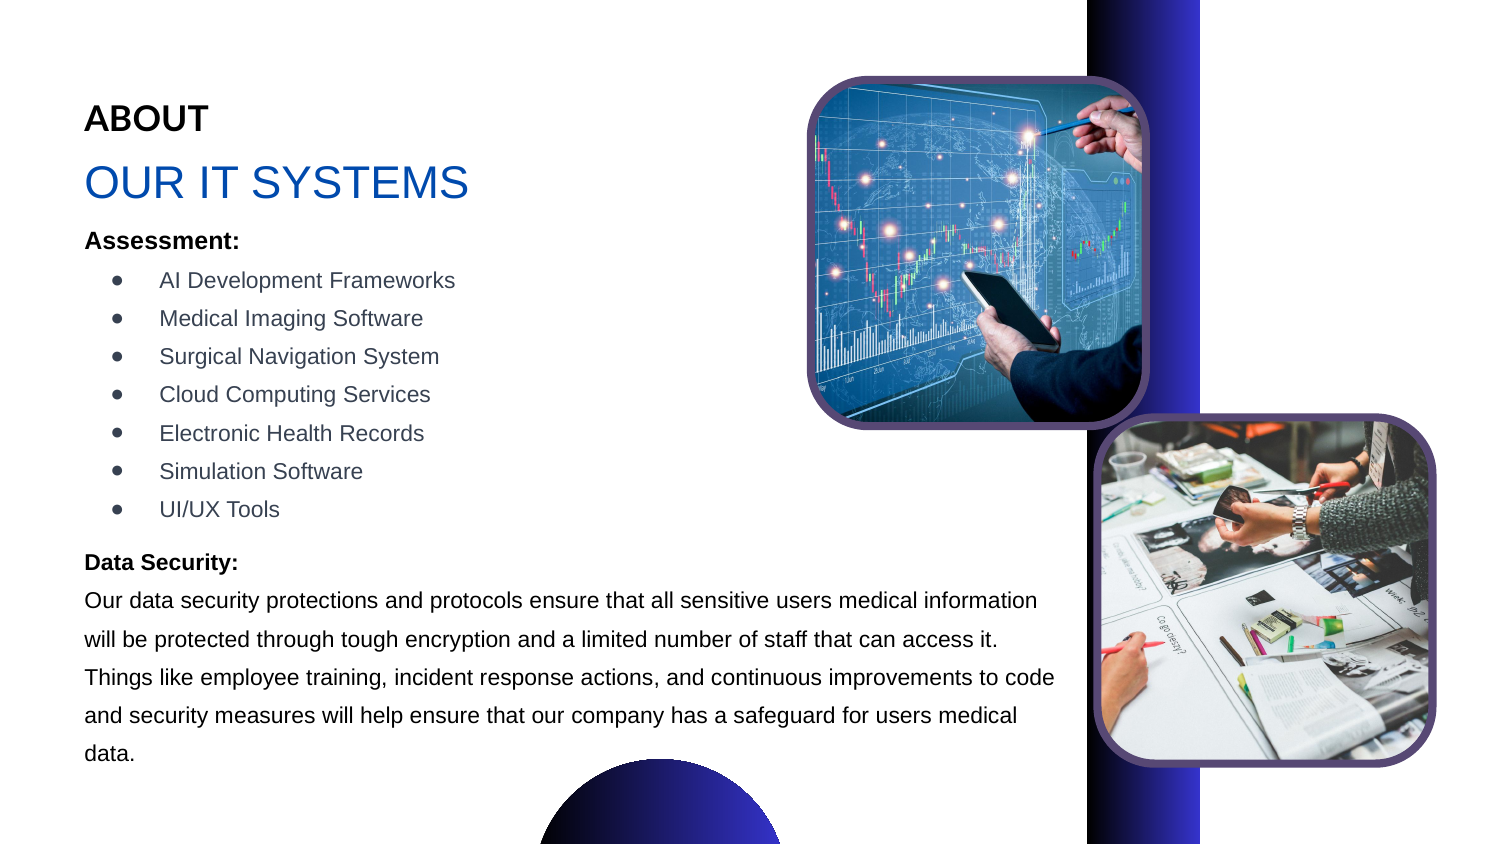

ABOUT
OUR IT SYSTEMS
Assessment:
AI Development Frameworks
Medical Imaging Software
Surgical Navigation System
Cloud Computing Services
Electronic Health Records
Simulation Software
UI/UX Tools

Data Security:
Our data security protections and protocols ensure that all sensitive users medical information will be protected through tough encryption and a limited number of staff that can access it. Things like employee training, incident response actions, and continuous improvements to code and security measures will help ensure that our company has a safeguard for users medical data.